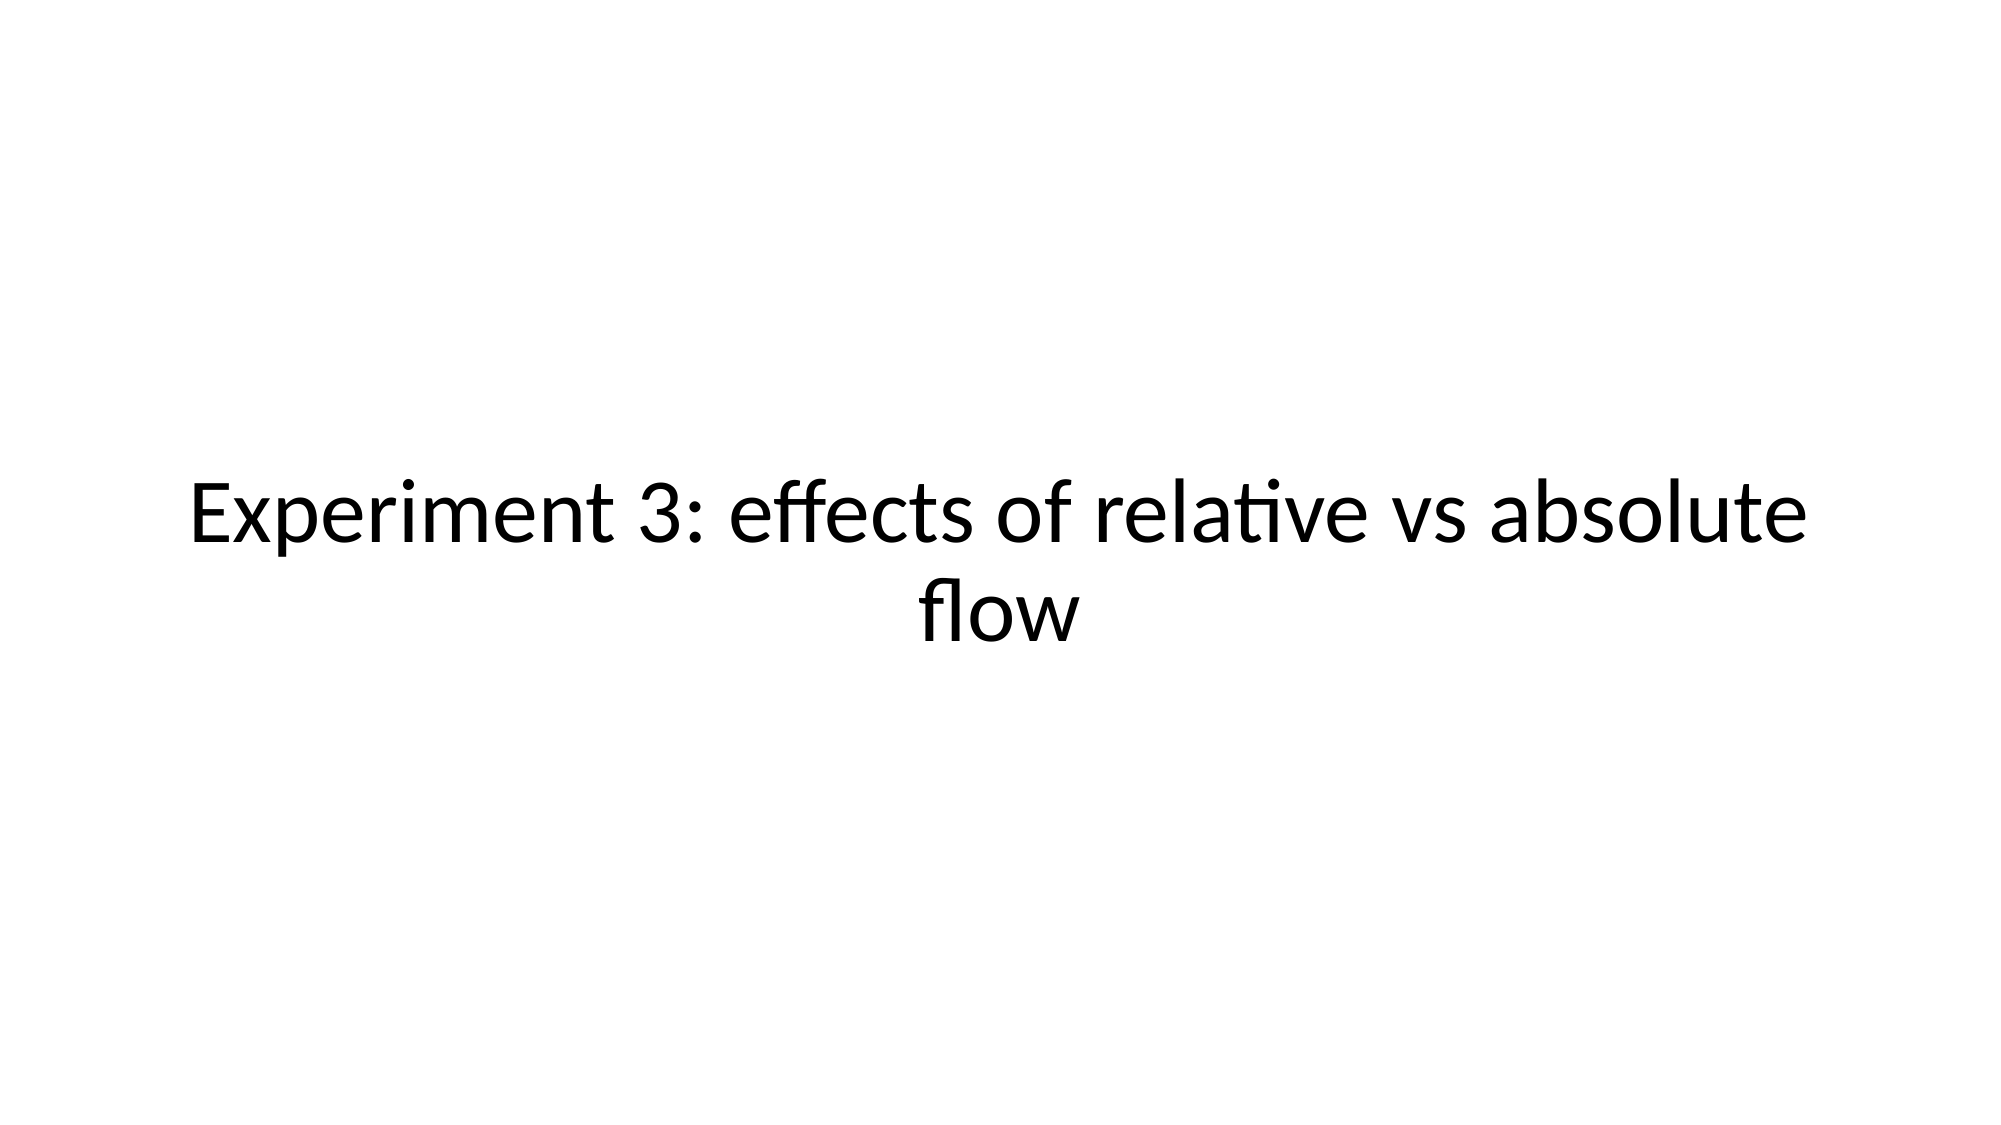

# Experiment 3: effects of relative vs absolute flow